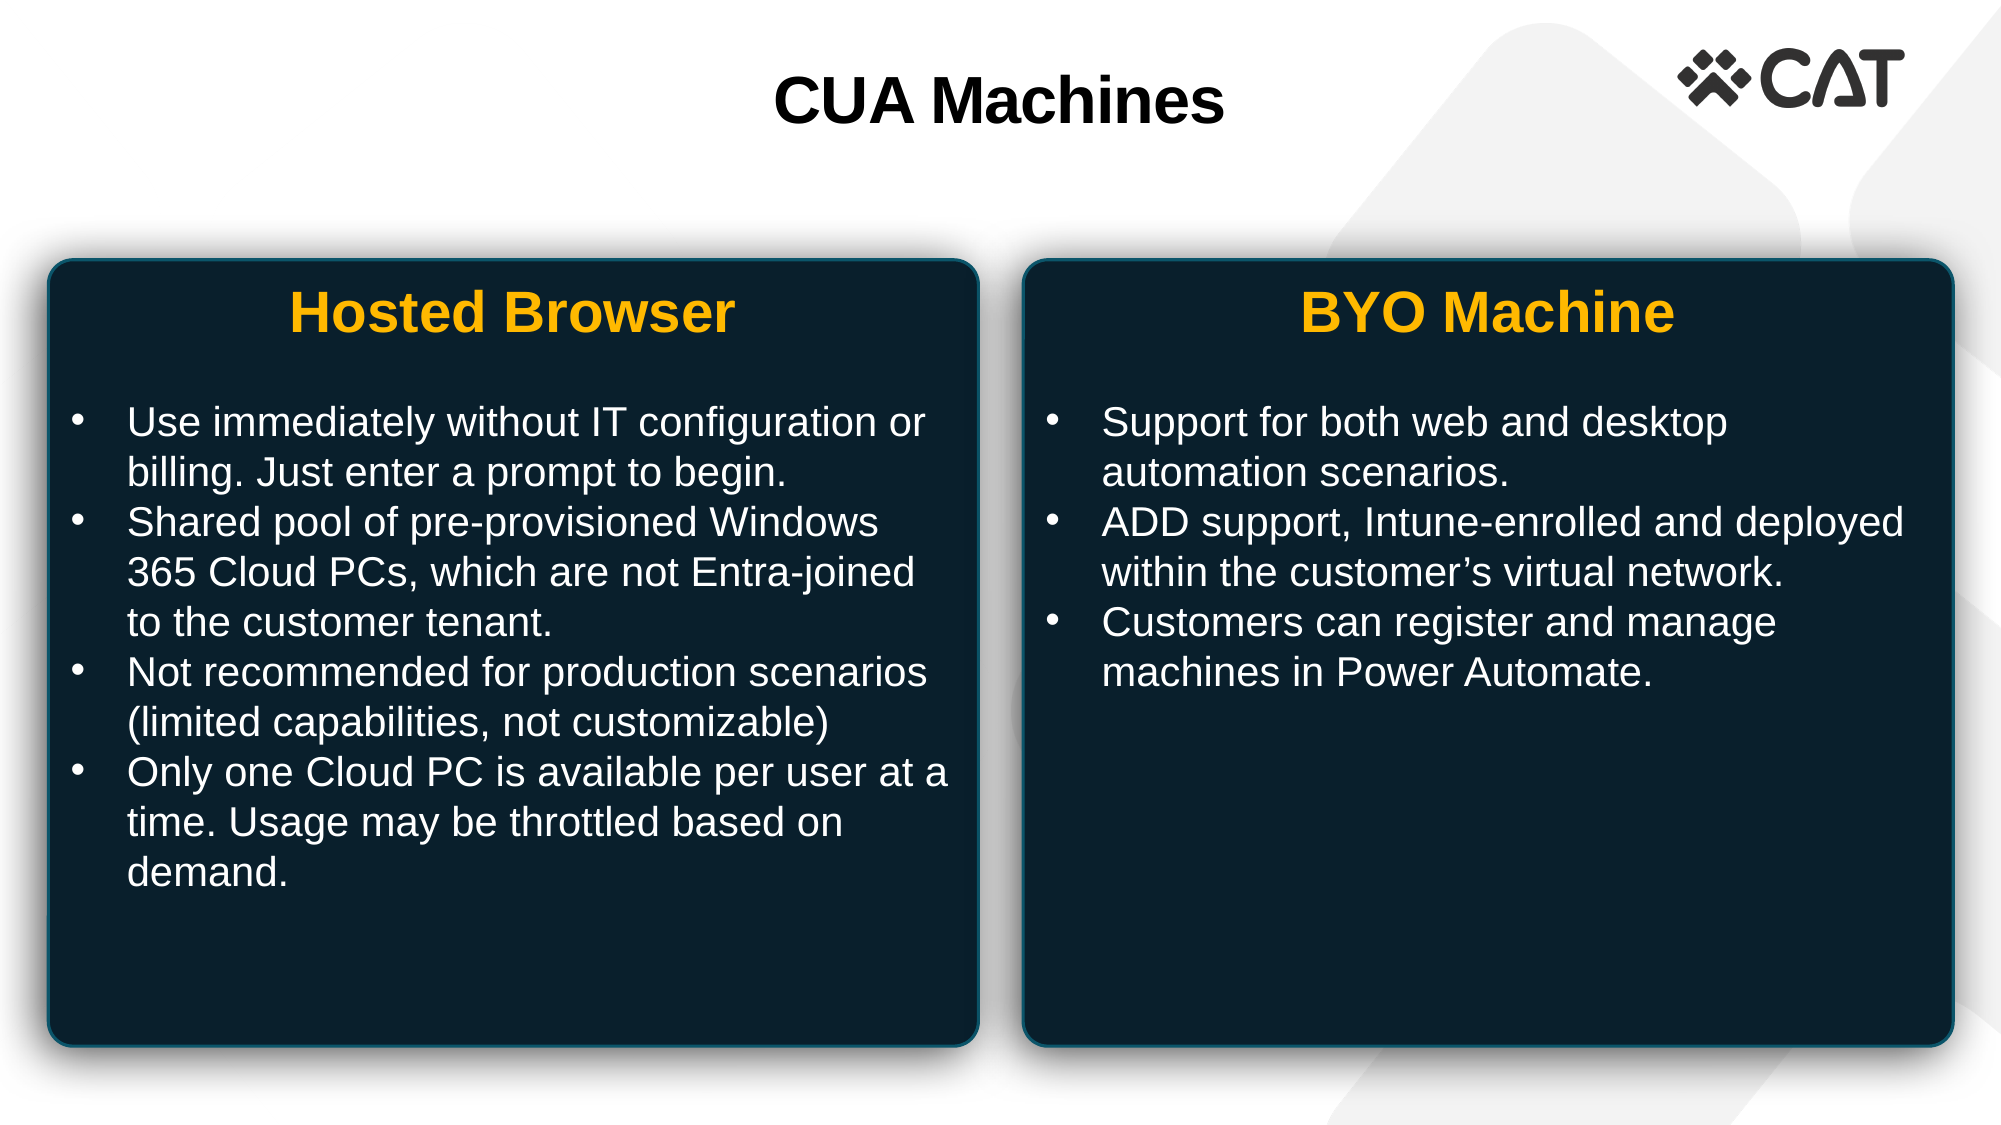

# CUA Machines
Hosted Browser

Use immediately without IT configuration or billing. Just enter a prompt to begin.
Shared pool of pre-provisioned Windows 365 Cloud PCs, which are not Entra-joined to the customer tenant.
Not recommended for production scenarios (limited capabilities, not customizable)
Only one Cloud PC is available per user at a time. Usage may be throttled based on demand.
BYO Machine

Support for both web and desktop automation scenarios.
ADD support, Intune-enrolled and deployed within the customer’s virtual network.
Customers can register and manage machines in Power Automate.